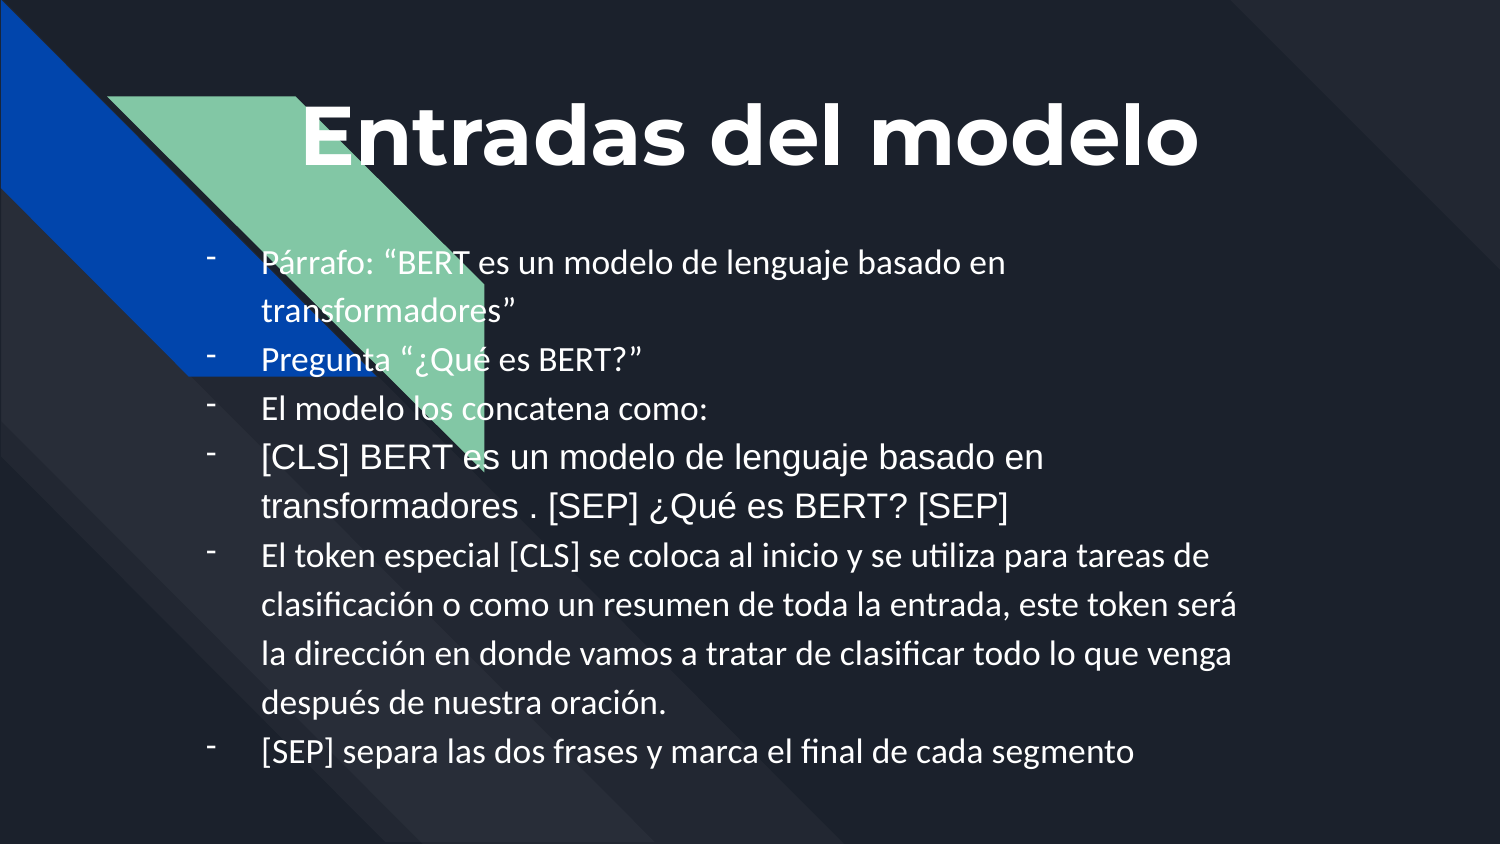

# Entradas del modelo
Párrafo: “BERT es un modelo de lenguaje basado en transformadores”
Pregunta “¿Qué es BERT?”
El modelo los concatena como:
[CLS] BERT es un modelo de lenguaje basado en transformadores . [SEP] ¿Qué es BERT? [SEP]
El token especial [CLS] se coloca al inicio y se utiliza para tareas de clasificación o como un resumen de toda la entrada, este token será la dirección en donde vamos a tratar de clasificar todo lo que venga después de nuestra oración.
[SEP] separa las dos frases y marca el final de cada segmento